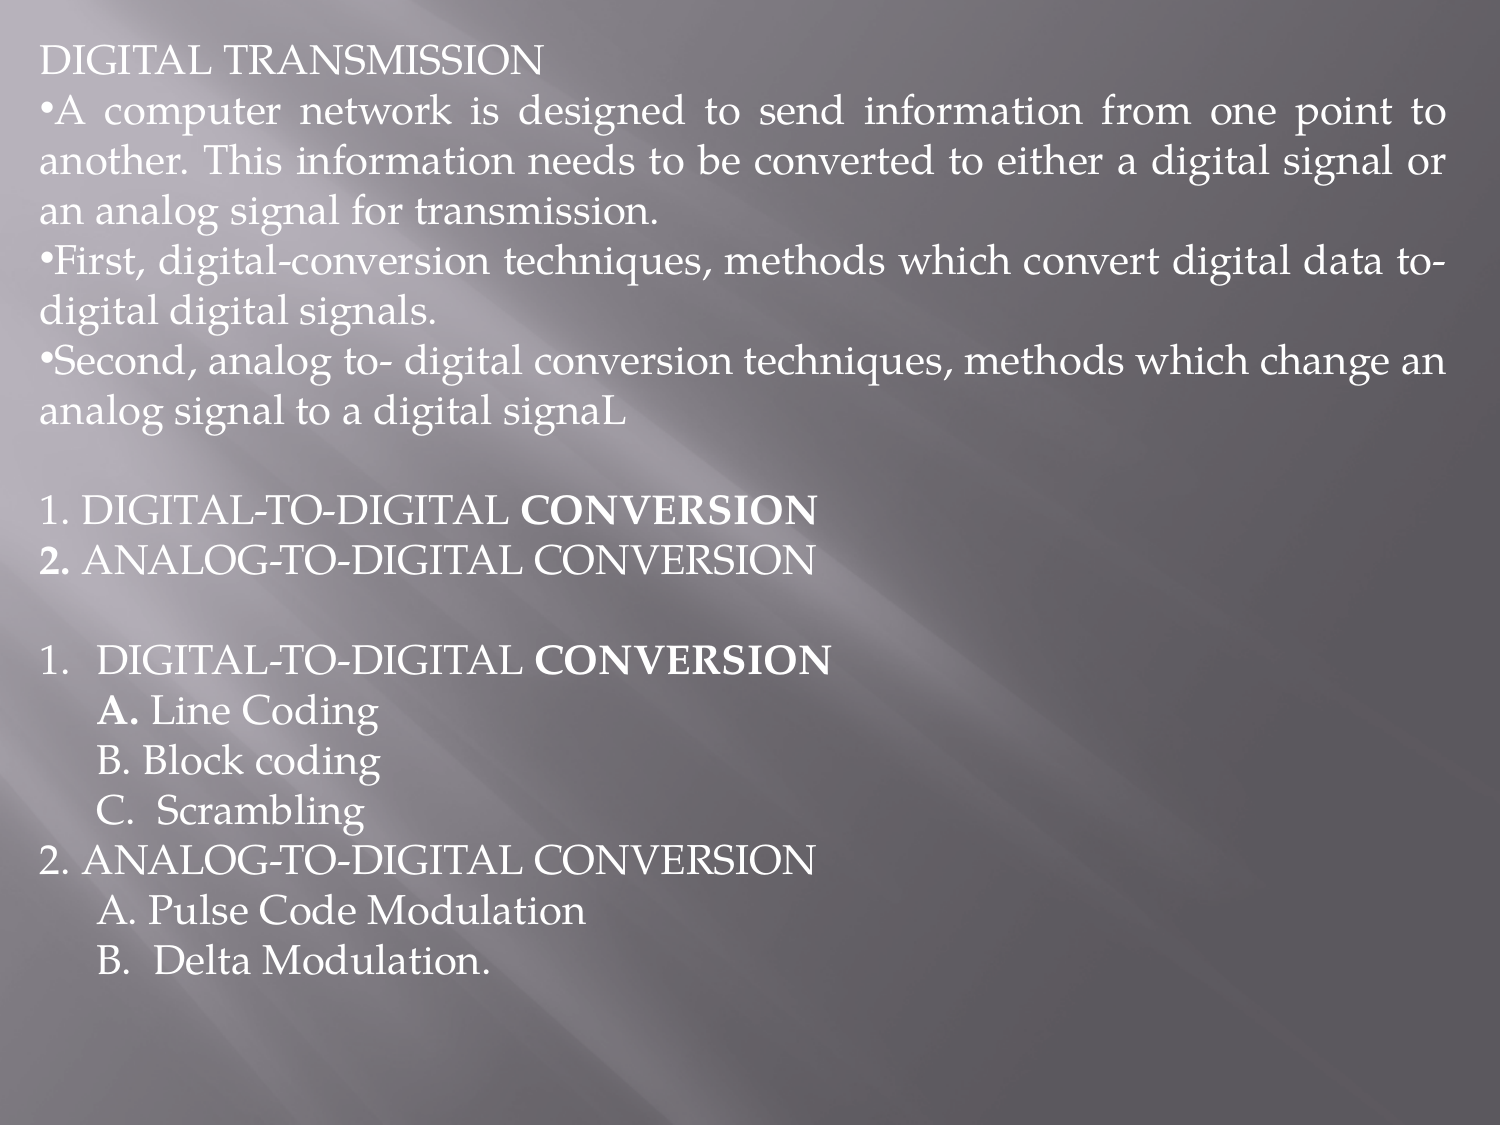

DIGITAL TRANSMISSION
A computer network is designed to send information from one point to another. This information needs to be converted to either a digital signal or an analog signal for transmission.
First, digital-conversion techniques, methods which convert digital data to-digital digital signals.
Second, analog to- digital conversion techniques, methods which change an analog signal to a digital signaL

1. DIGITAL-TO-DIGITAL CONVERSION
2. ANALOG-TO-DIGITAL CONVERSION

DIGITAL-TO-DIGITAL CONVERSION
	A. Line Coding
	B. Block coding
	C.  Scrambling
2. ANALOG-TO-DIGITAL CONVERSION
	A. Pulse Code Modulation
	B.  Delta Modulation.